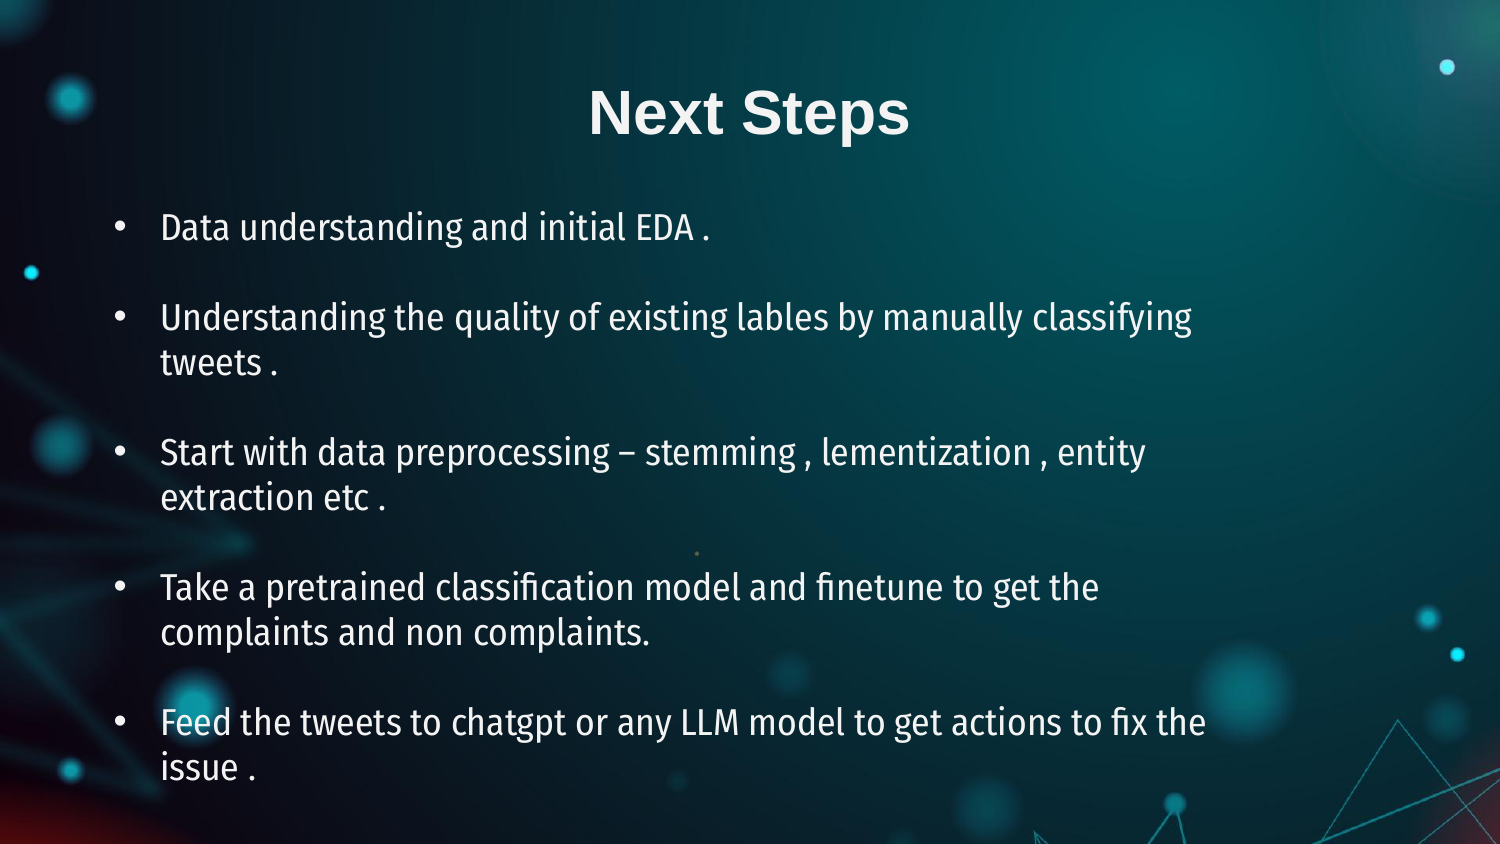

# Next Steps
Data understanding and initial EDA .

Understanding the quality of existing lables by manually classifying tweets .

Start with data preprocessing – stemming , lementization , entity extraction etc .

Take a pretrained classification model and finetune to get the complaints and non complaints.

Feed the tweets to chatgpt or any LLM model to get actions to fix the issue .